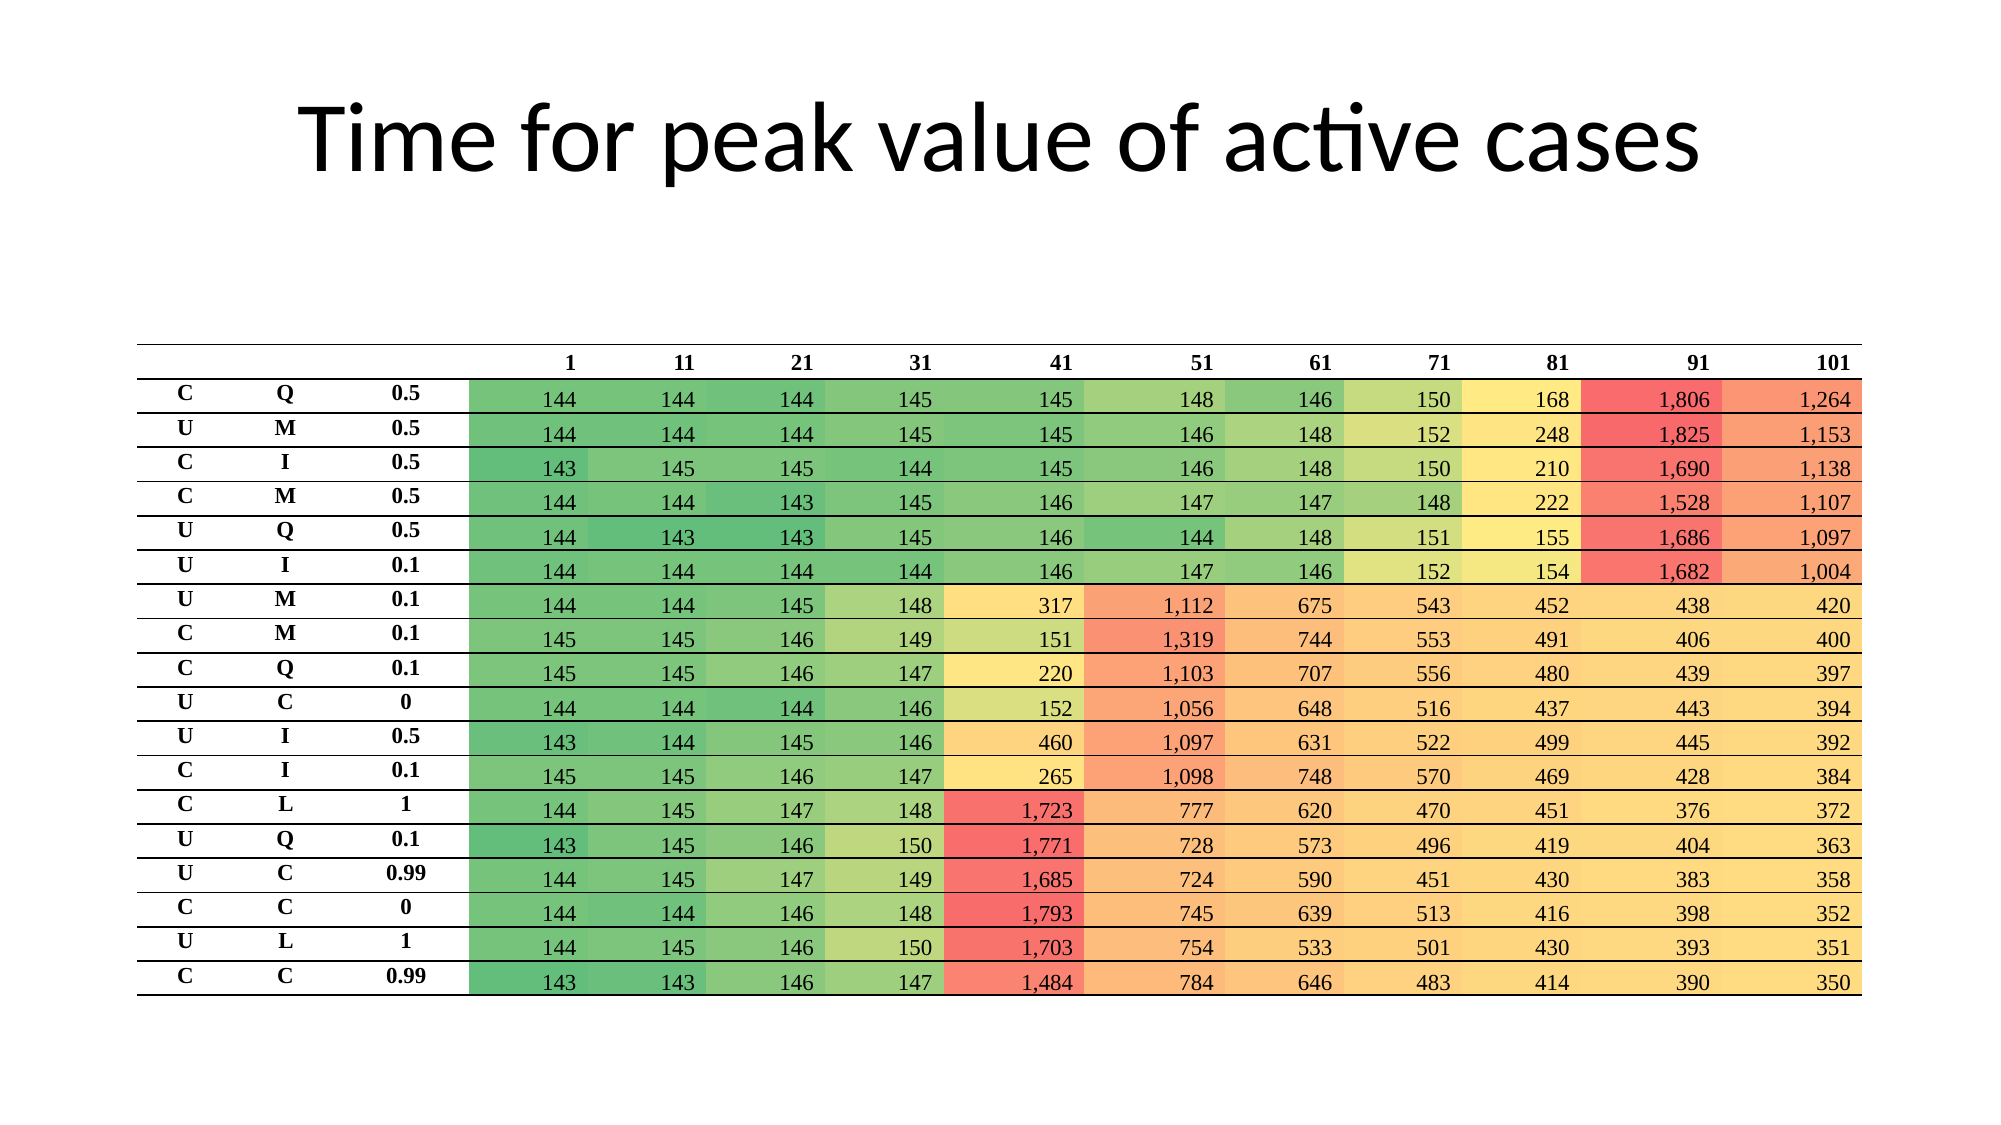

Time for peak value of active cases
|  |  |  | 1 | 11 | 21 | 31 | 41 | 51 | 61 | 71 | 81 | 91 | 101 |
| --- | --- | --- | --- | --- | --- | --- | --- | --- | --- | --- | --- | --- | --- |
| C | Q | 0.5 | 144 | 144 | 144 | 145 | 145 | 148 | 146 | 150 | 168 | 1,806 | 1,264 |
| U | M | 0.5 | 144 | 144 | 144 | 145 | 145 | 146 | 148 | 152 | 248 | 1,825 | 1,153 |
| C | I | 0.5 | 143 | 145 | 145 | 144 | 145 | 146 | 148 | 150 | 210 | 1,690 | 1,138 |
| C | M | 0.5 | 144 | 144 | 143 | 145 | 146 | 147 | 147 | 148 | 222 | 1,528 | 1,107 |
| U | Q | 0.5 | 144 | 143 | 143 | 145 | 146 | 144 | 148 | 151 | 155 | 1,686 | 1,097 |
| U | I | 0.1 | 144 | 144 | 144 | 144 | 146 | 147 | 146 | 152 | 154 | 1,682 | 1,004 |
| U | M | 0.1 | 144 | 144 | 145 | 148 | 317 | 1,112 | 675 | 543 | 452 | 438 | 420 |
| C | M | 0.1 | 145 | 145 | 146 | 149 | 151 | 1,319 | 744 | 553 | 491 | 406 | 400 |
| C | Q | 0.1 | 145 | 145 | 146 | 147 | 220 | 1,103 | 707 | 556 | 480 | 439 | 397 |
| U | C | 0 | 144 | 144 | 144 | 146 | 152 | 1,056 | 648 | 516 | 437 | 443 | 394 |
| U | I | 0.5 | 143 | 144 | 145 | 146 | 460 | 1,097 | 631 | 522 | 499 | 445 | 392 |
| C | I | 0.1 | 145 | 145 | 146 | 147 | 265 | 1,098 | 748 | 570 | 469 | 428 | 384 |
| C | L | 1 | 144 | 145 | 147 | 148 | 1,723 | 777 | 620 | 470 | 451 | 376 | 372 |
| U | Q | 0.1 | 143 | 145 | 146 | 150 | 1,771 | 728 | 573 | 496 | 419 | 404 | 363 |
| U | C | 0.99 | 144 | 145 | 147 | 149 | 1,685 | 724 | 590 | 451 | 430 | 383 | 358 |
| C | C | 0 | 144 | 144 | 146 | 148 | 1,793 | 745 | 639 | 513 | 416 | 398 | 352 |
| U | L | 1 | 144 | 145 | 146 | 150 | 1,703 | 754 | 533 | 501 | 430 | 393 | 351 |
| C | C | 0.99 | 143 | 143 | 146 | 147 | 1,484 | 784 | 646 | 483 | 414 | 390 | 350 |